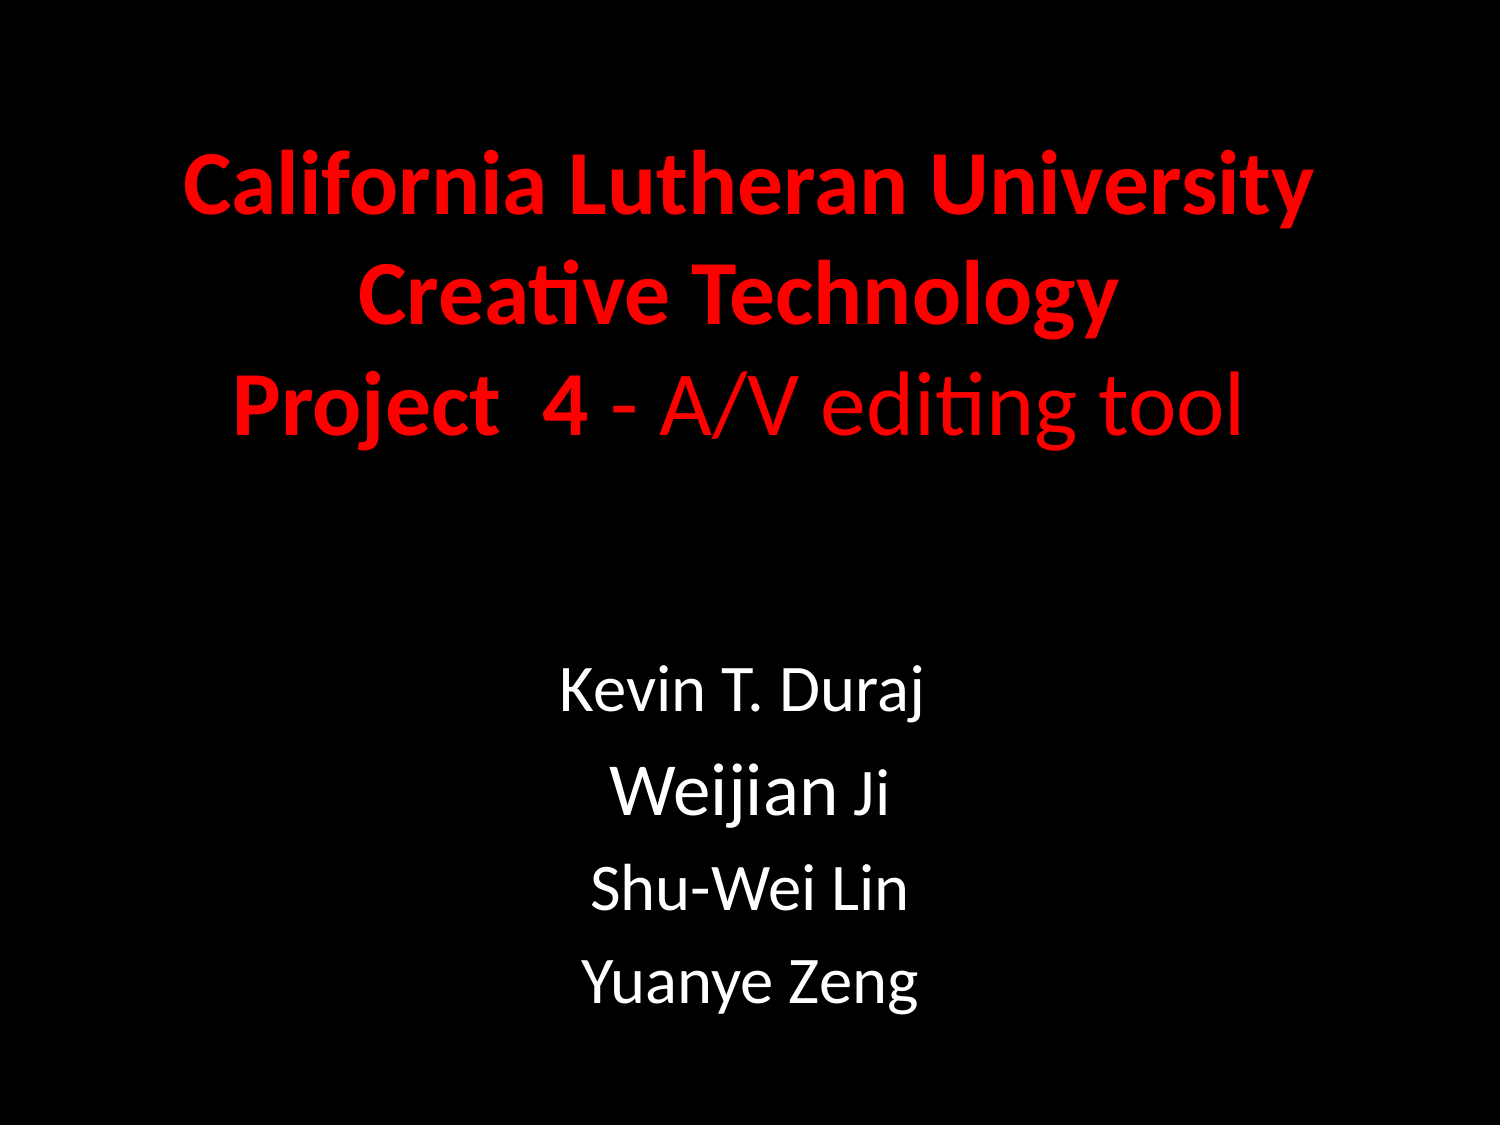

# California Lutheran University Creative Technology Project  4 - A/V editing tool
Kevin T. Duraj
Weijian Ji
Shu-Wei Lin
Yuanye Zeng